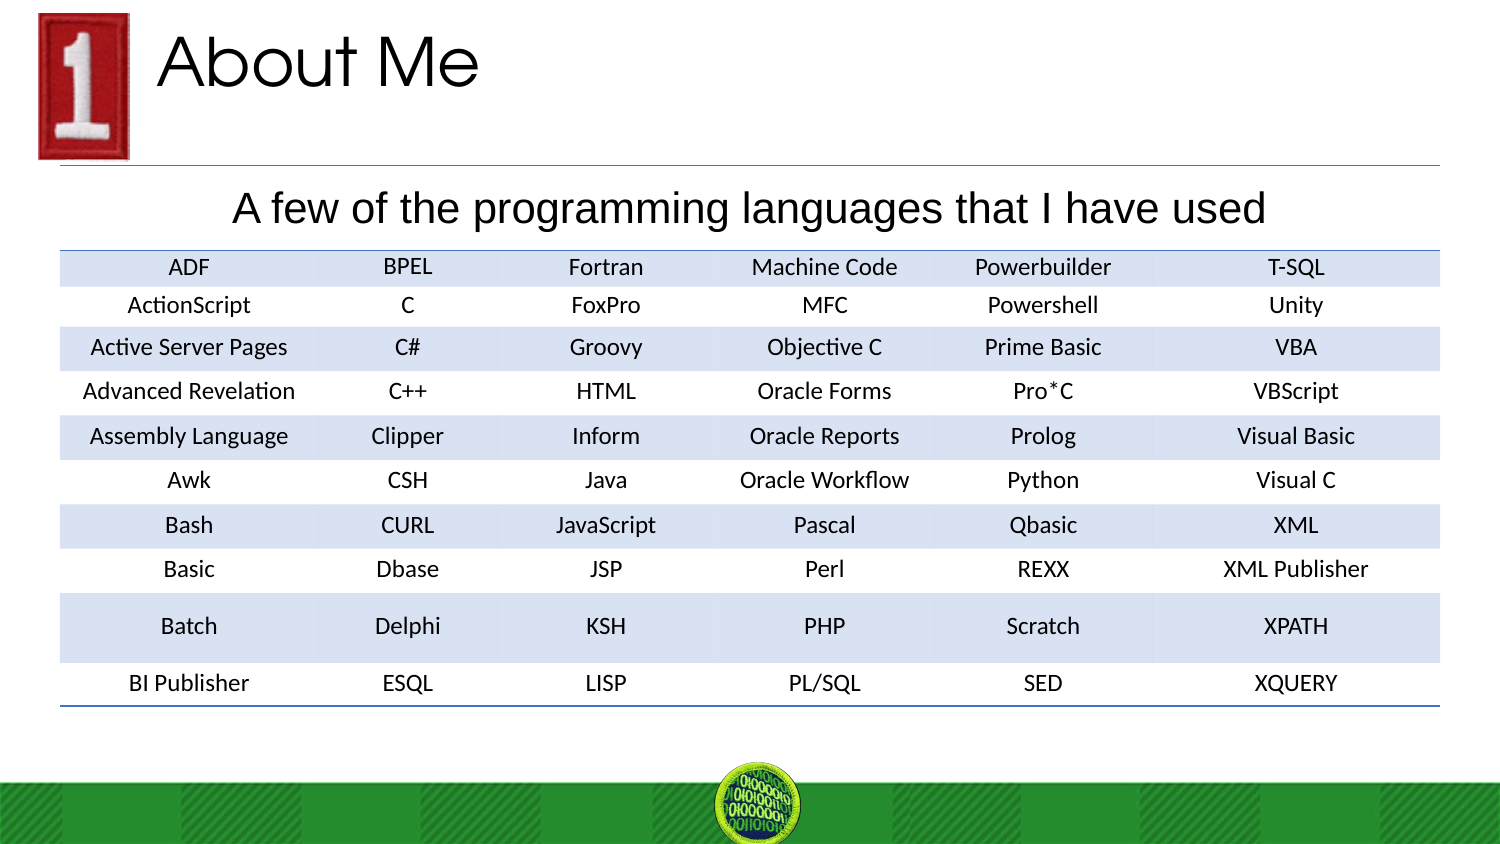

# About Me

| A few of the programming languages that I have used |  |  |  |  |  |
| --- | --- | --- | --- | --- | --- |
| ADF | BPEL | Fortran | Machine Code | Powerbuilder | T-SQL |
| ActionScript | C | FoxPro | MFC | Powershell | Unity |
| Active Server Pages | C# | Groovy | Objective C | Prime Basic | VBA |
| Advanced Revelation | C++ | HTML | Oracle Forms | Pro\*C | VBScript |
| Assembly Language | Clipper | Inform | Oracle Reports | Prolog | Visual Basic |
| Awk | CSH | Java | Oracle Workflow | Python | Visual C |
| Bash | CURL | JavaScript | Pascal | Qbasic | XML |
| Basic | Dbase | JSP | Perl | REXX | XML Publisher |
| Batch | Delphi | KSH | PHP | Scratch | XPATH |
| BI Publisher | ESQL | LISP | PL/SQL | SED | XQUERY |